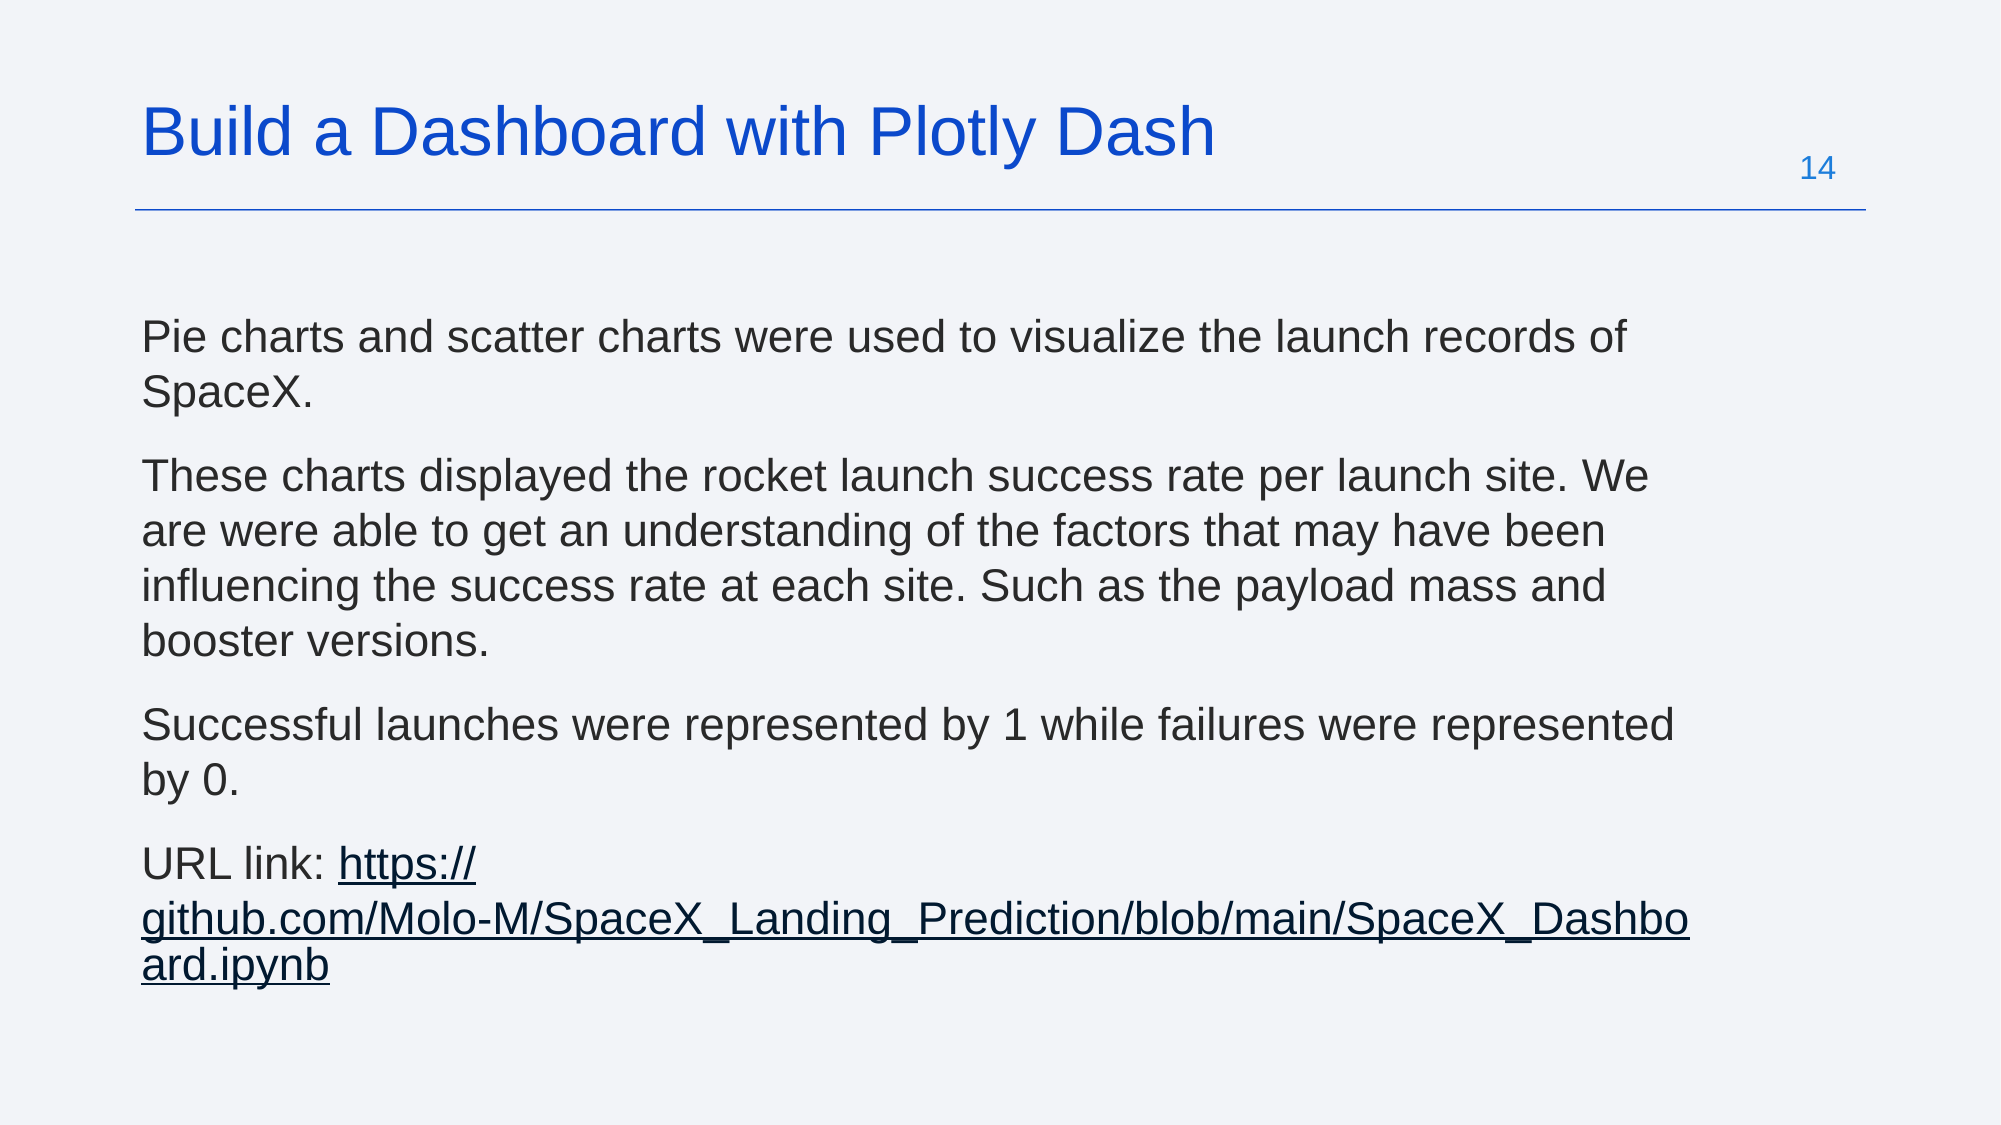

Build a Dashboard with Plotly Dash
14
Pie charts and scatter charts were used to visualize the launch records of SpaceX.
These charts displayed the rocket launch success rate per launch site. We are were able to get an understanding of the factors that may have been influencing the success rate at each site. Such as the payload mass and booster versions.
Successful launches were represented by 1 while failures were represented by 0.
URL link: https://github.com/Molo-M/SpaceX_Landing_Prediction/blob/main/SpaceX_Dashboard.ipynb